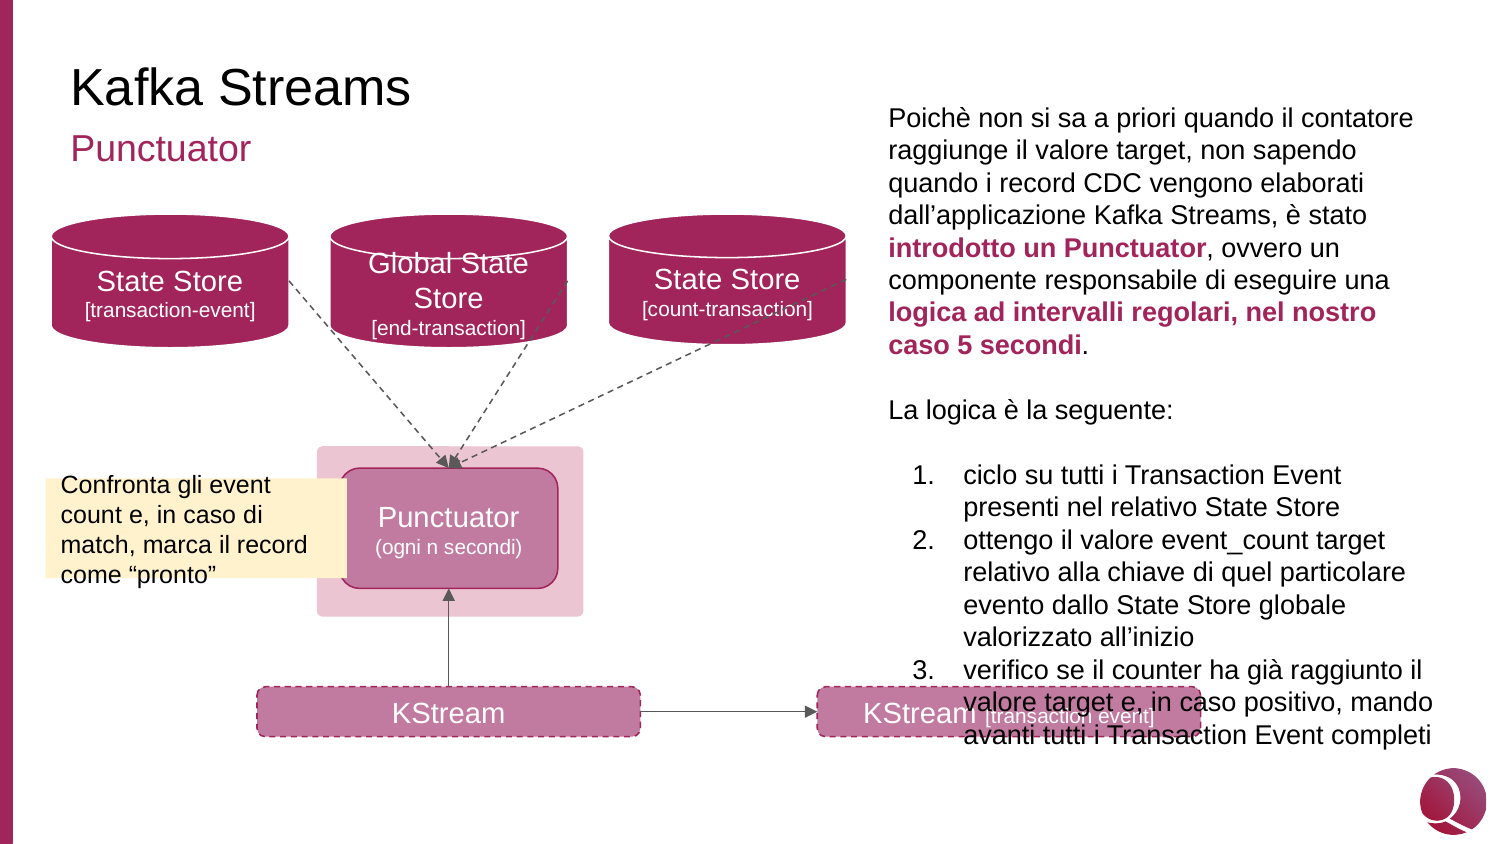

# Kafka Streams
Poichè non si sa a priori quando il contatore raggiunge il valore target, non sapendo quando i record CDC vengono elaborati dall’applicazione Kafka Streams, è stato introdotto un Punctuator, ovvero un componente responsabile di eseguire una logica ad intervalli regolari, nel nostro caso 5 secondi.

La logica è la seguente:
ciclo su tutti i Transaction Event presenti nel relativo State Store
ottengo il valore event_count target relativo alla chiave di quel particolare evento dallo State Store globale valorizzato all’inizio
verifico se il counter ha già raggiunto il valore target e, in caso positivo, mando avanti tutti i Transaction Event completi
Punctuator
State Store
[transaction-event]
Global State Store
[end-transaction]
State Store
[count-transaction]

Punctuator
(ogni n secondi)
Confronta gli event count e, in caso di match, marca il record come “pronto”
KStream
KStream [transaction event]